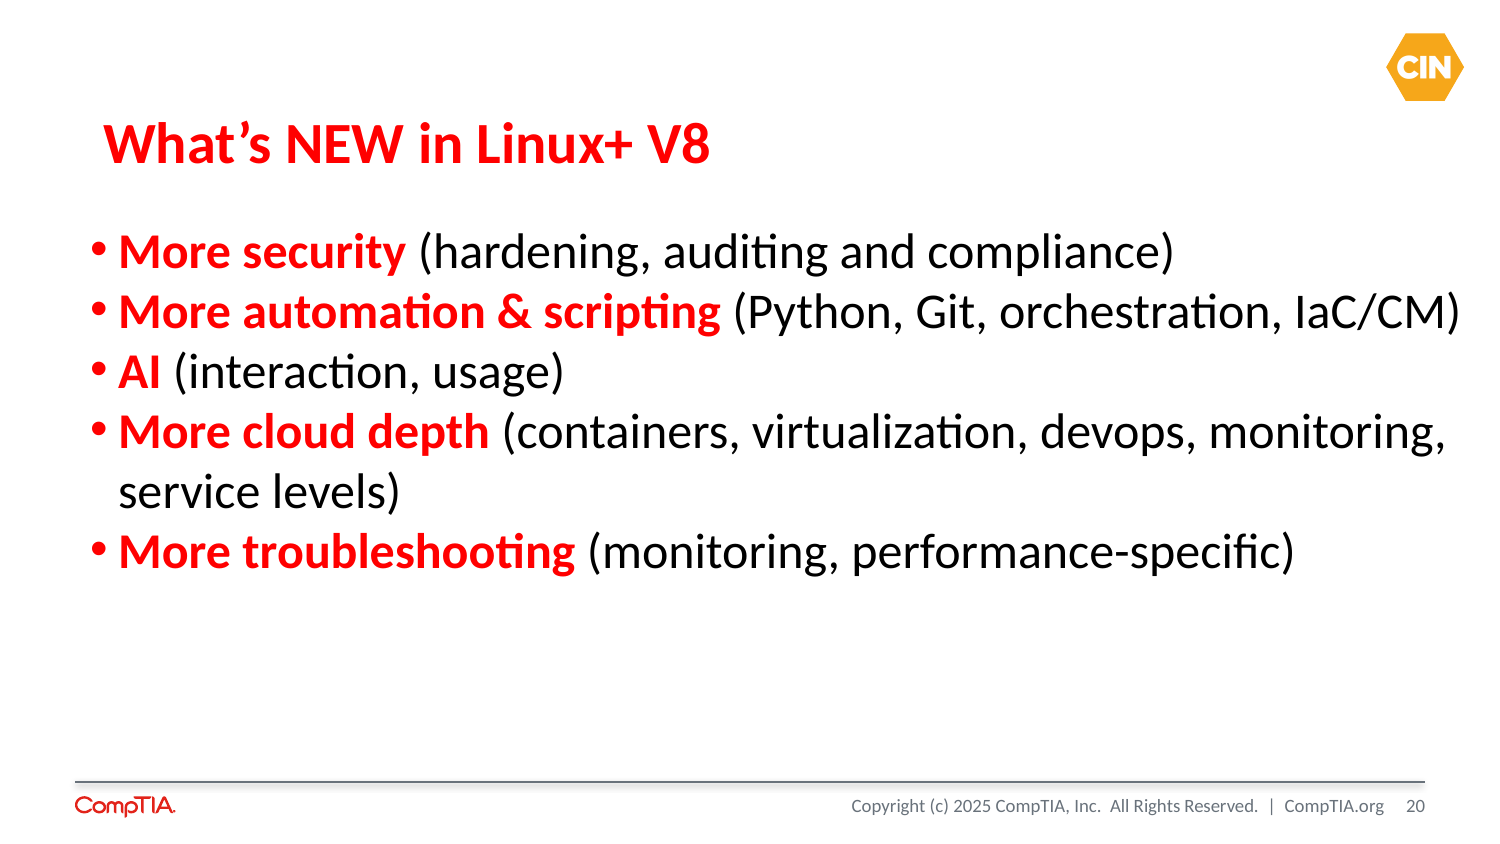

# What’s NEW in Linux+ V8
More security (hardening, auditing and compliance)
More automation & scripting (Python, Git, orchestration, IaC/CM)
AI (interaction, usage)
More cloud depth (containers, virtualization, devops, monitoring, service levels)
More troubleshooting (monitoring, performance-specific)
20